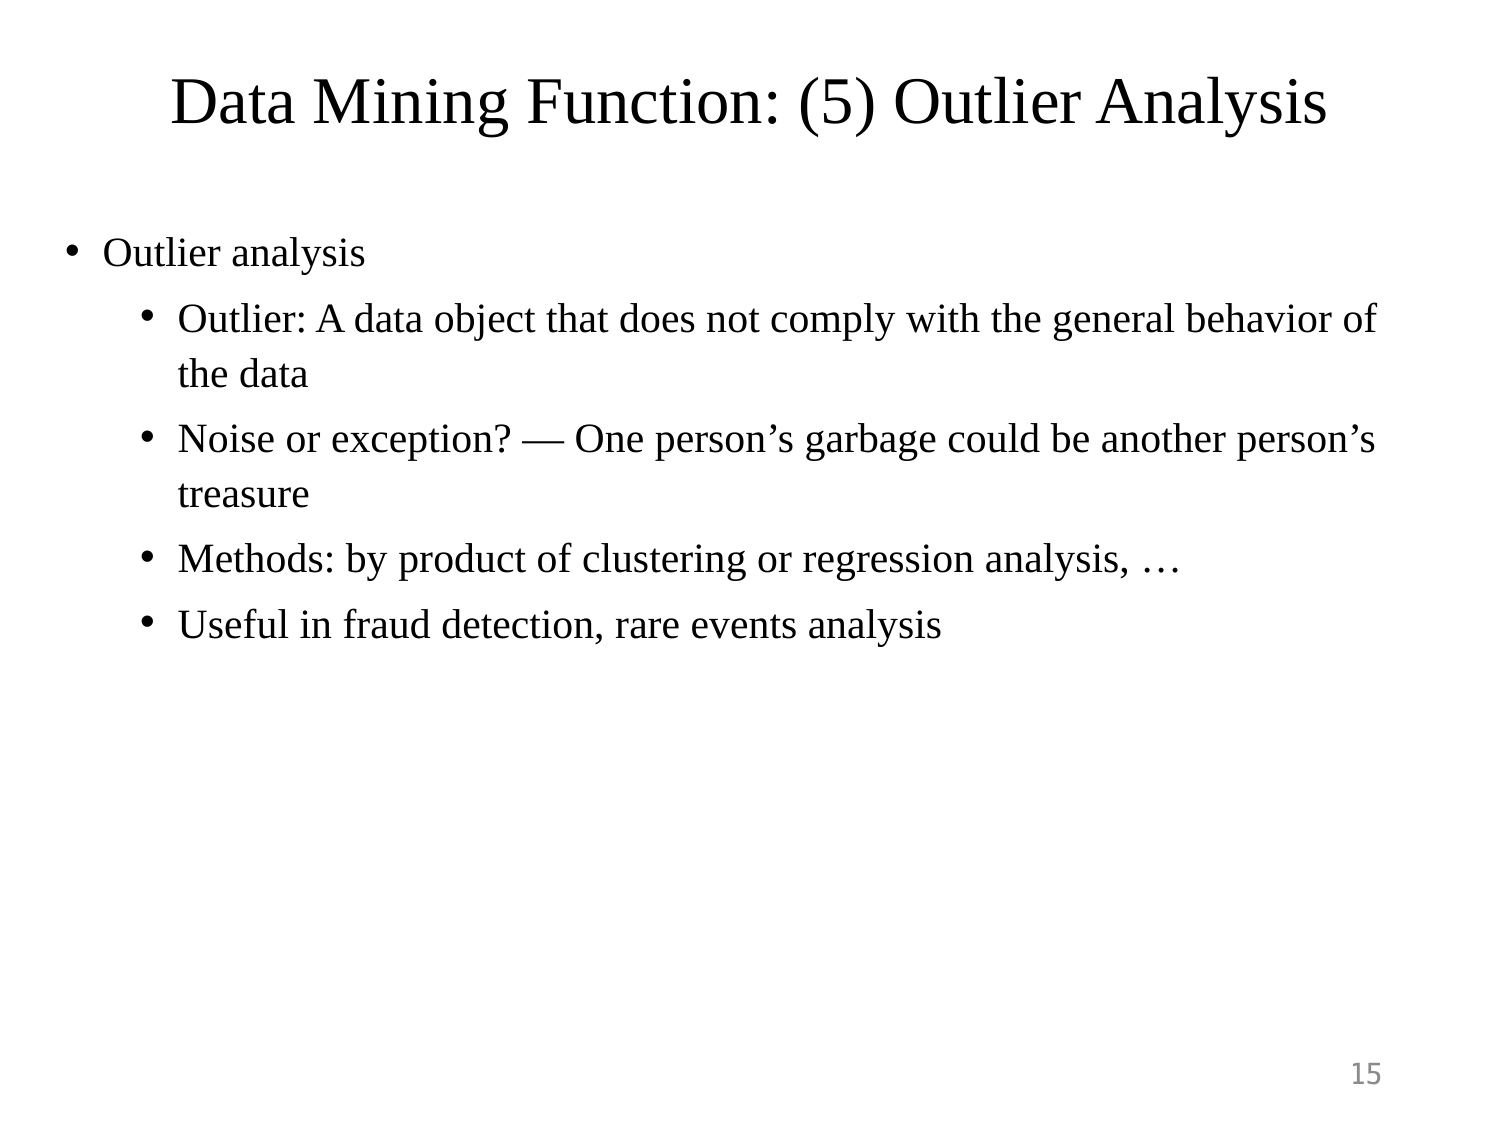

# Data Mining Function: (5) Outlier Analysis
Outlier analysis
Outlier: A data object that does not comply with the general behavior of the data
Noise or exception? ― One person’s garbage could be another person’s treasure
Methods: by product of clustering or regression analysis, …
Useful in fraud detection, rare events analysis
15